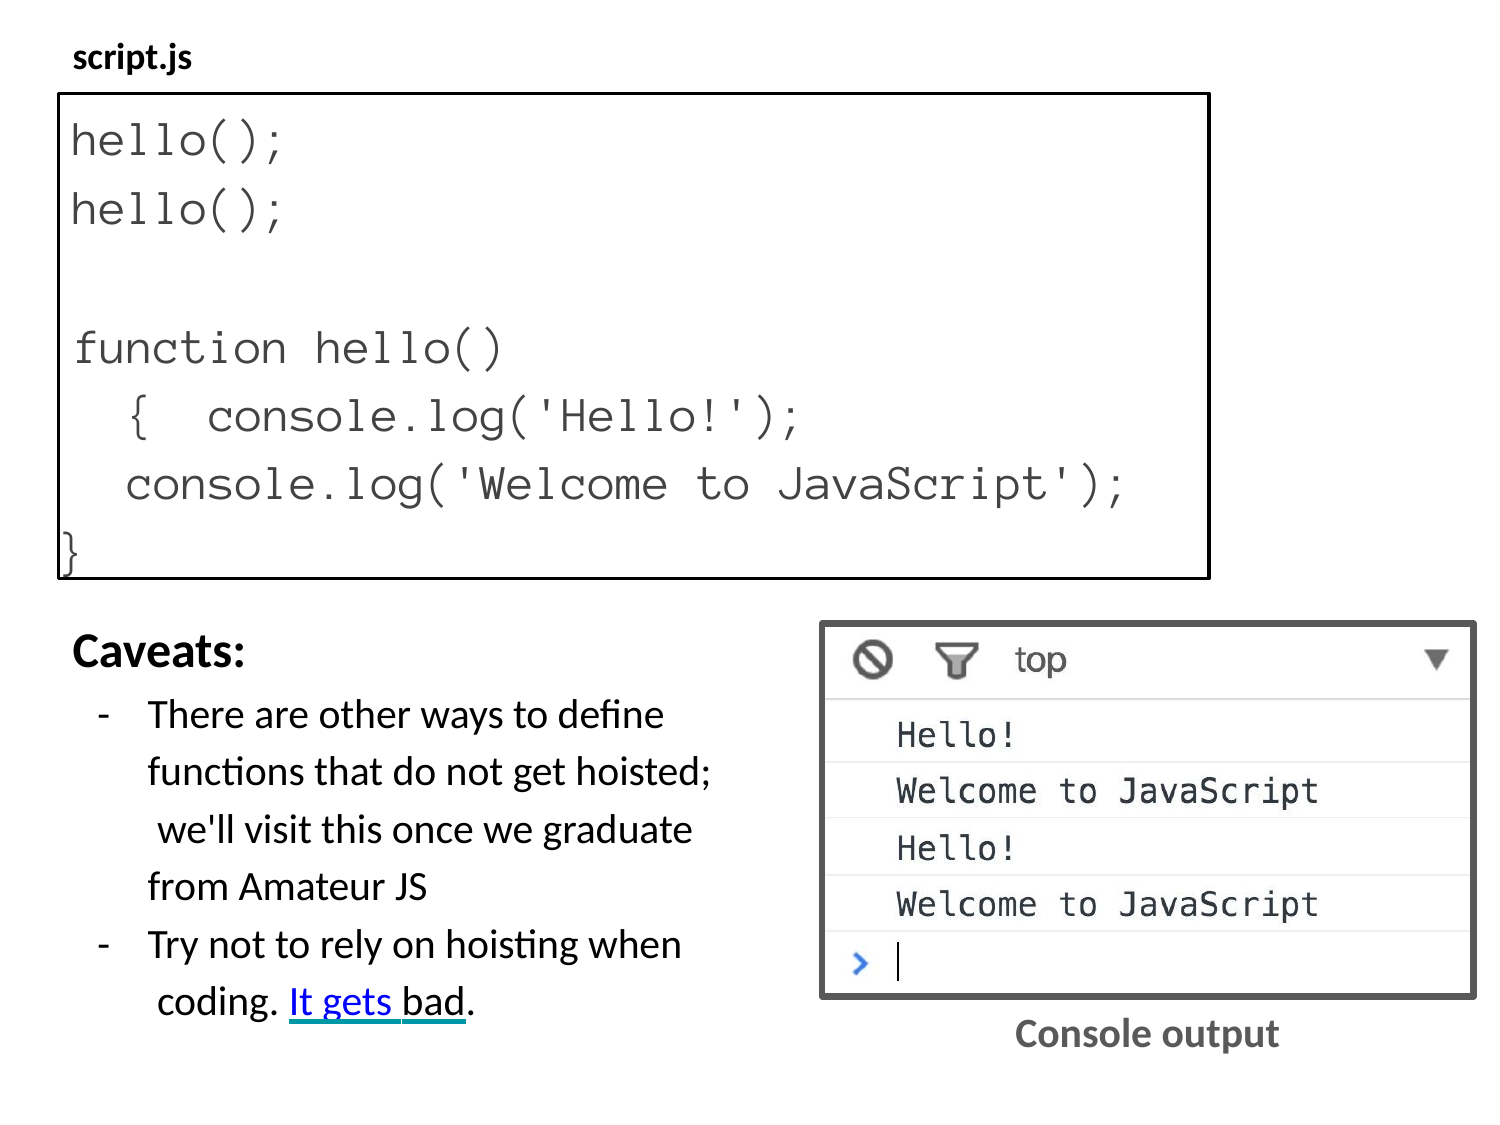

script.js
hello();
hello();

function hello() {  console.log('Hello!');  console.log('Welcome to JavaScript');
}
Caveats:

-	There are other ways to define  functions that do not get hoisted;  we'll visit this once we graduate  from Amateur JS
-	Try not to rely on hoisting when  coding. It gets bad.
Console output